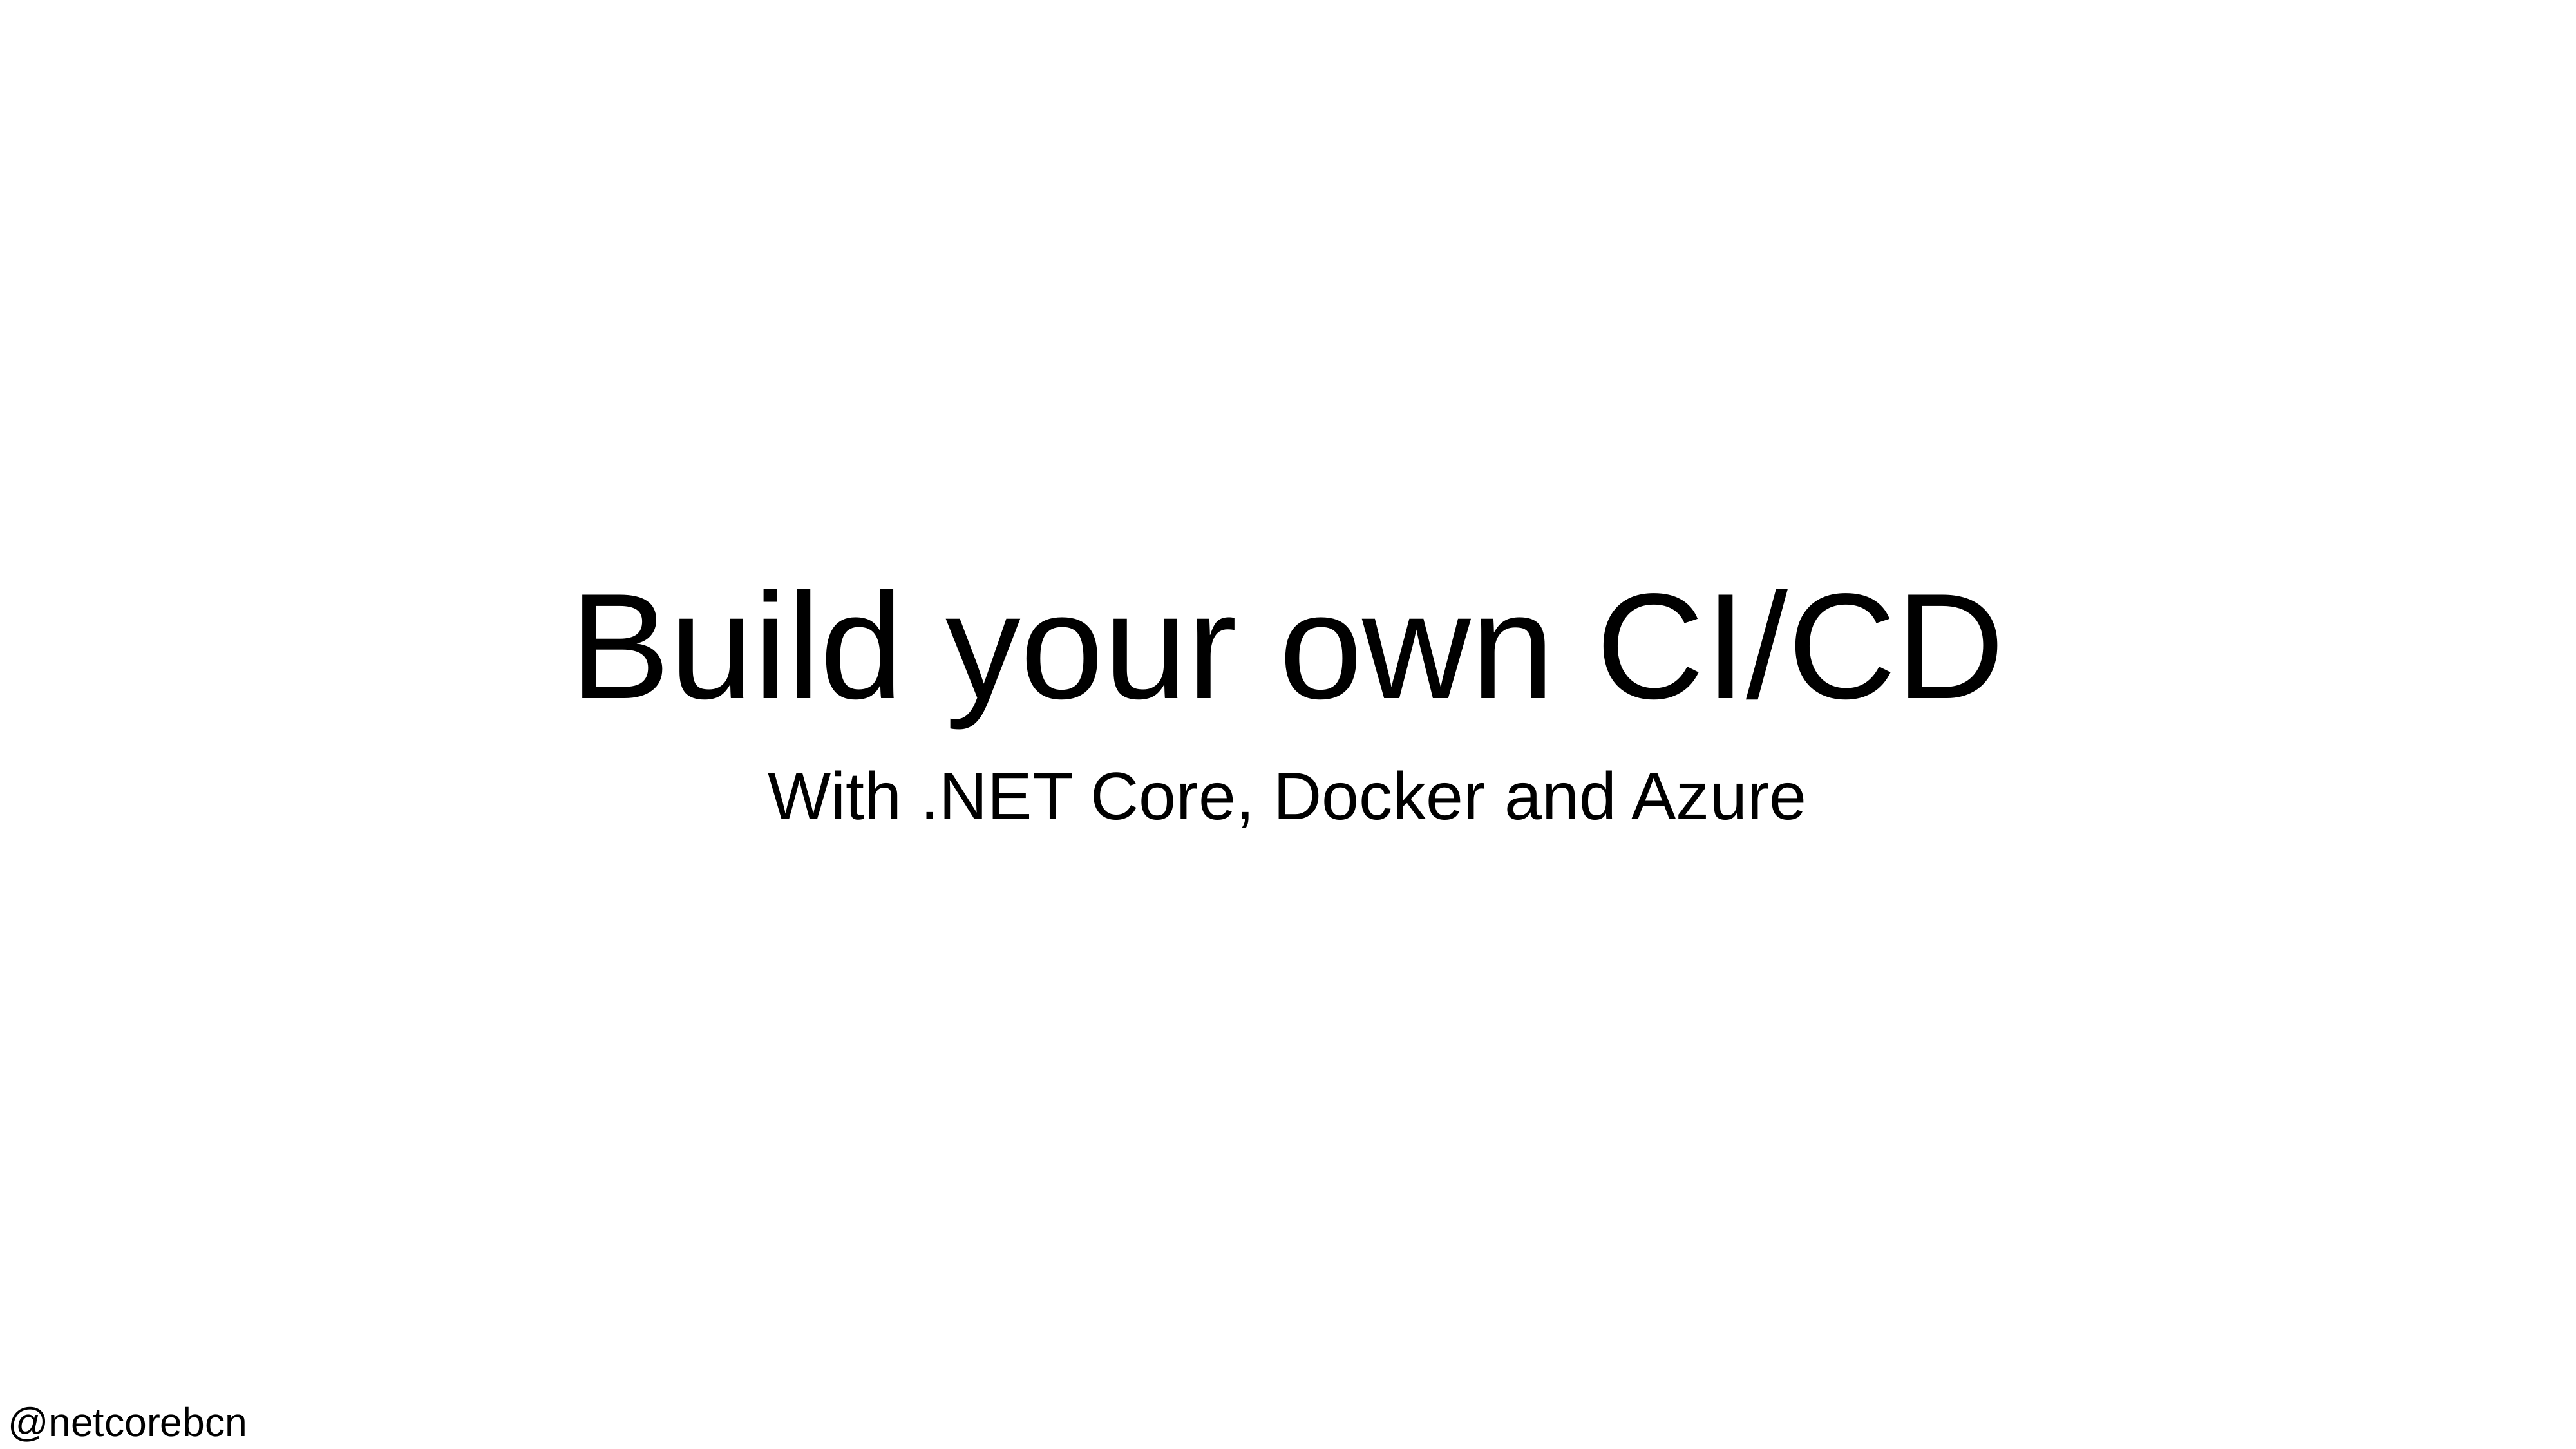

# Build your own CI/CD
With .NET Core, Docker and Azure
@netcorebcn